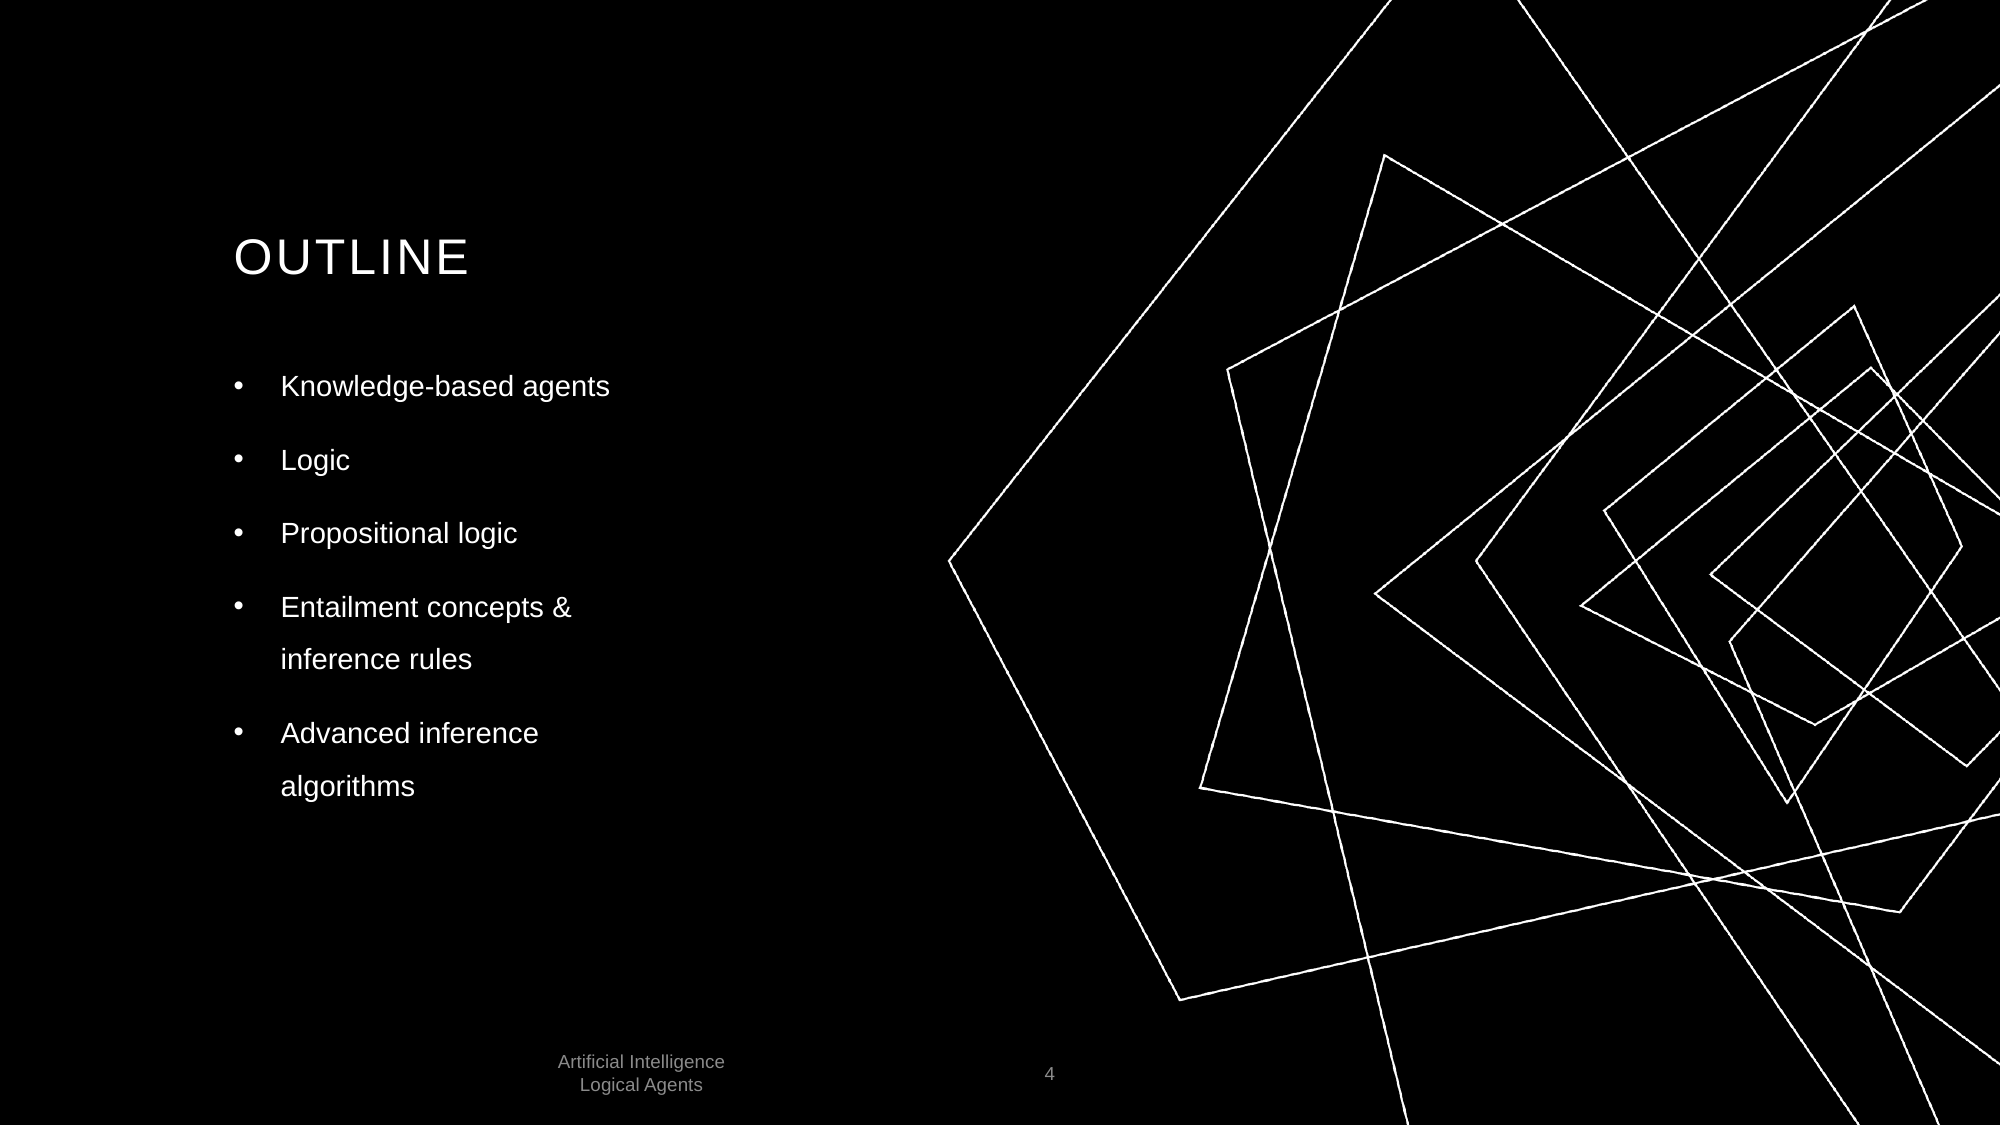

# Outline
Knowledge-based agents
Logic
Propositional logic
Entailment concepts & inference rules
Advanced inference algorithms
Artificial Intelligence
Logical Agents
4